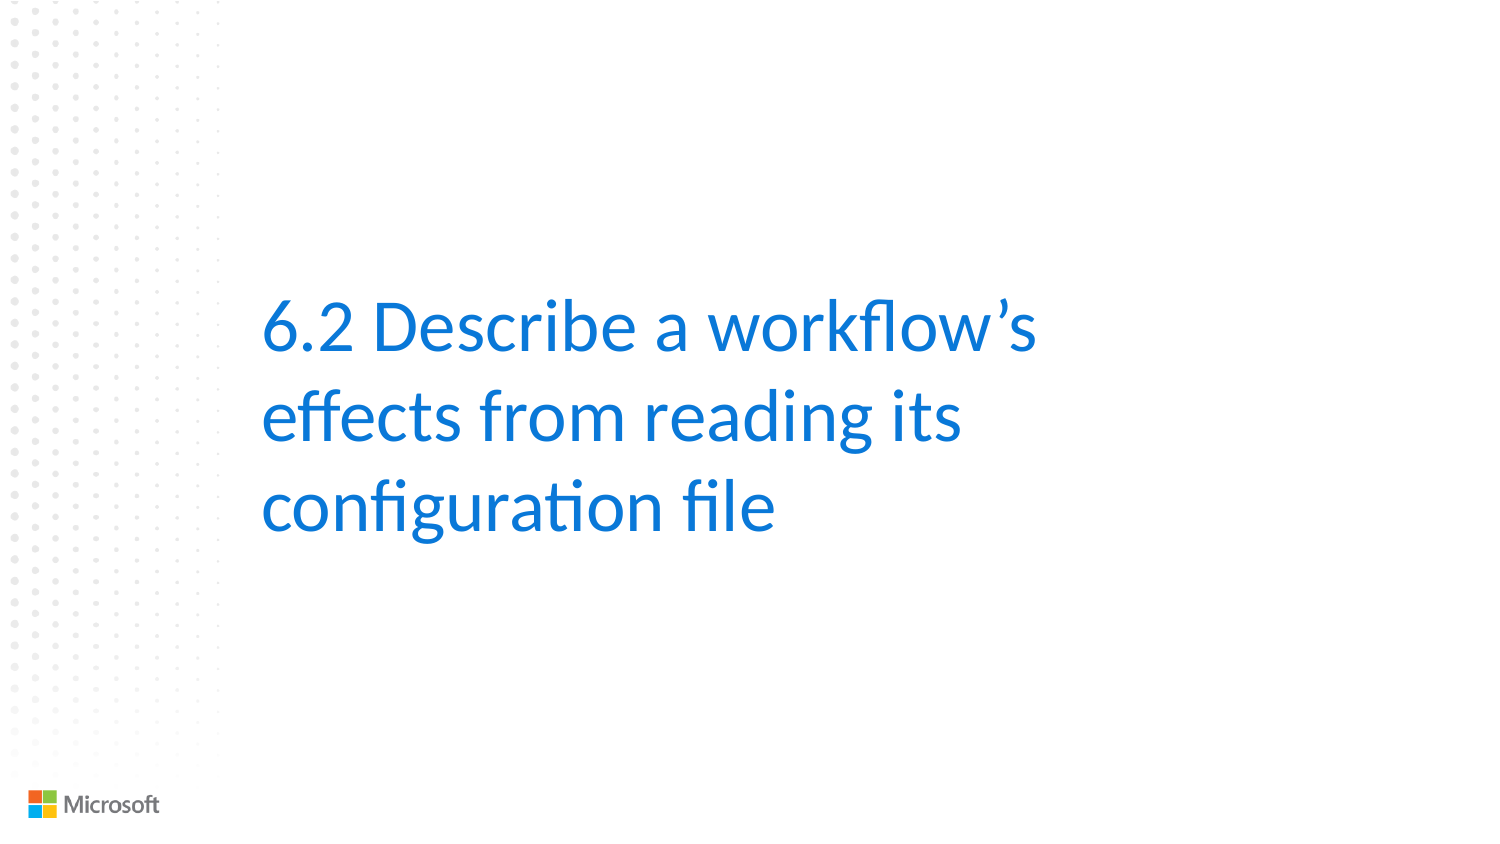

6.2 Describe a workflow’s effects from reading its configuration file